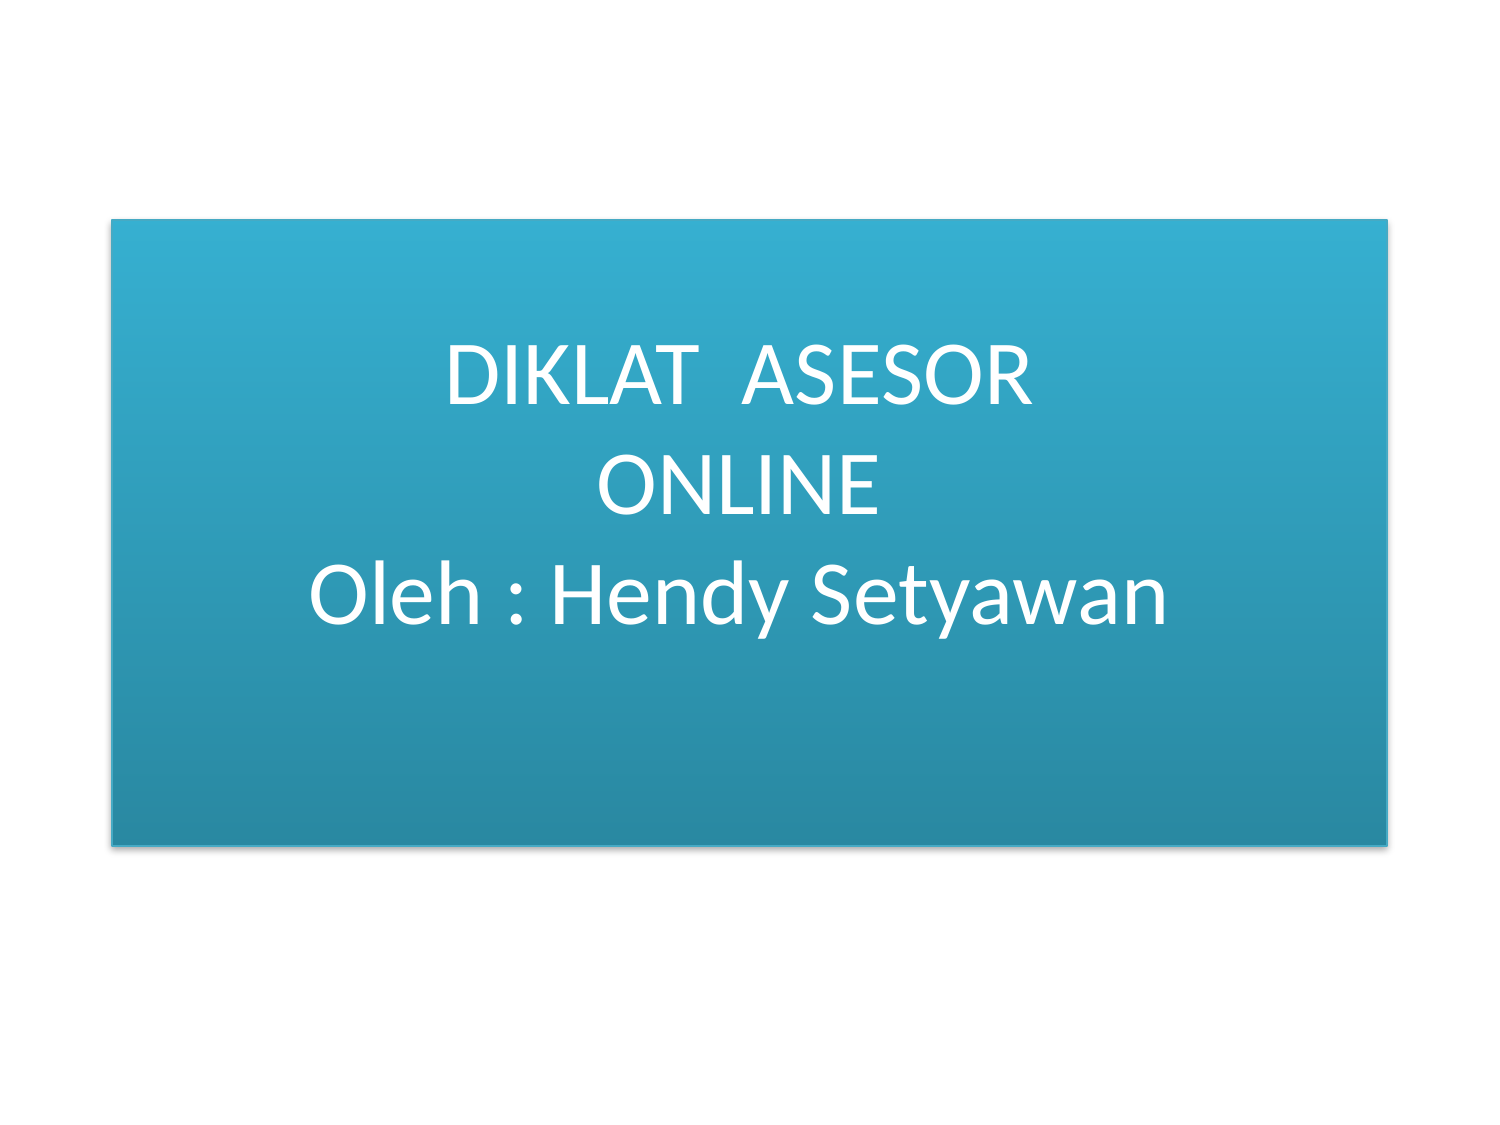

# DIKLAT  ASESOR ONLINE Oleh : Hendy Setyawan